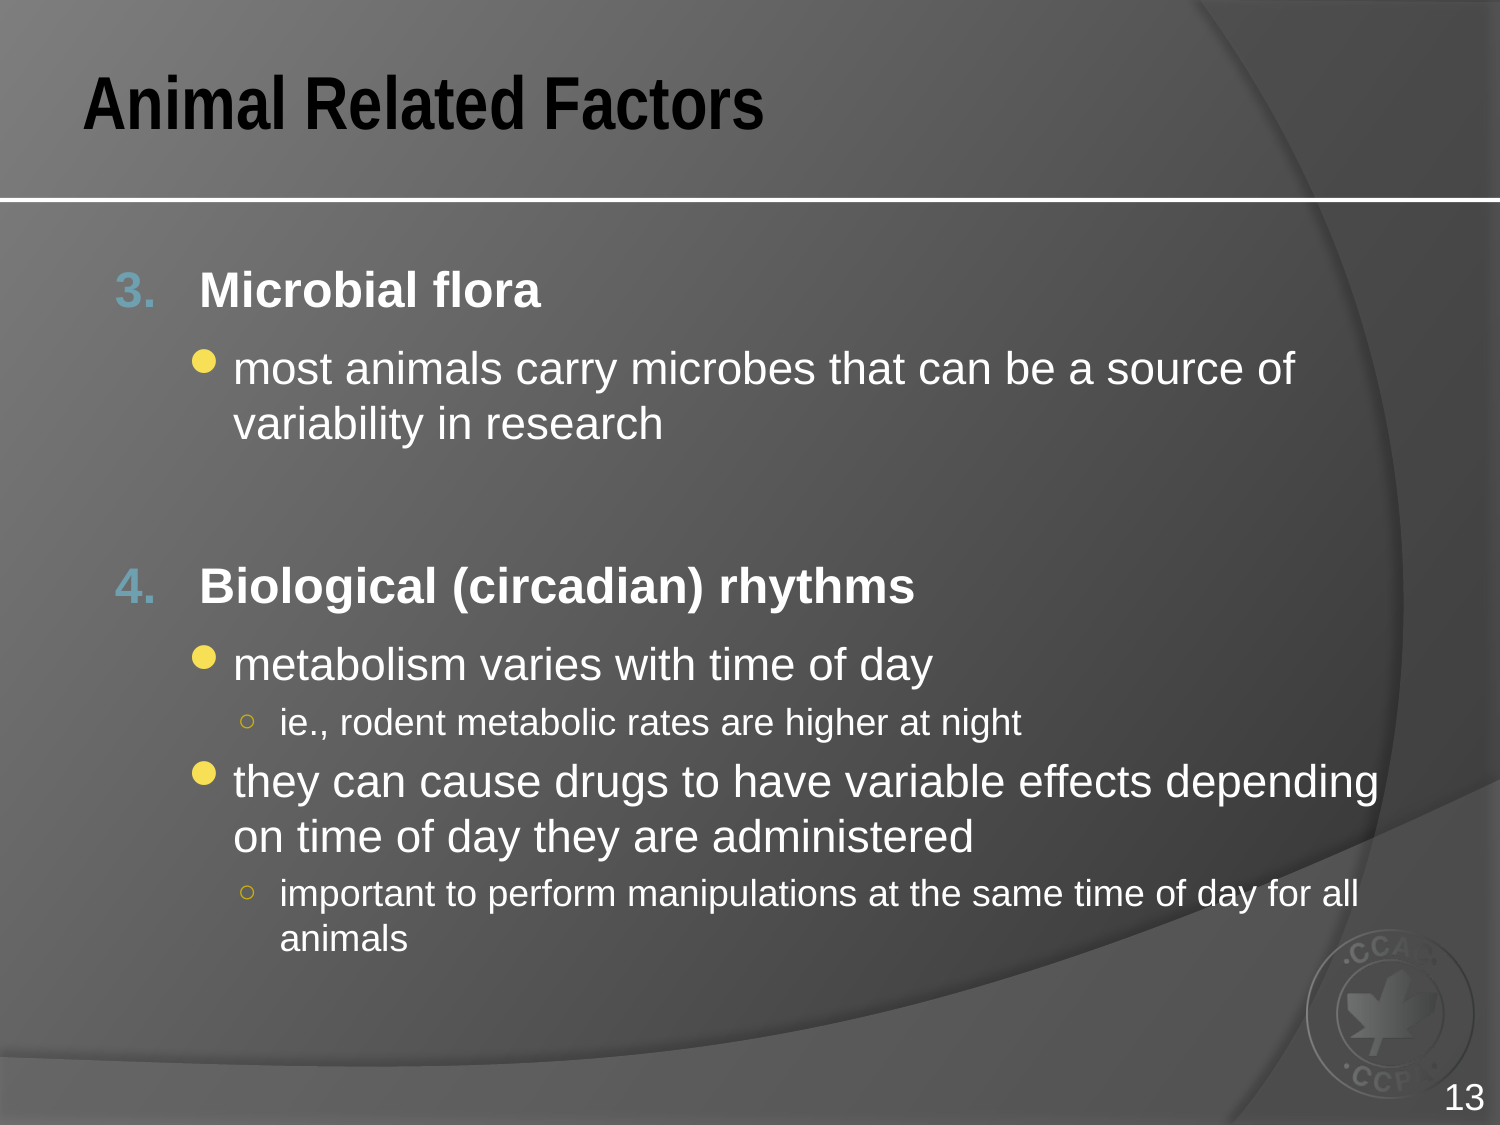

# Animal Related Factors
3.	Microbial flora
most animals carry microbes that can be a source of variability in research

4.	Biological (circadian) rhythms
metabolism varies with time of day
ie., rodent metabolic rates are higher at night
they can cause drugs to have variable effects depending on time of day they are administered
important to perform manipulations at the same time of day for all animals

13